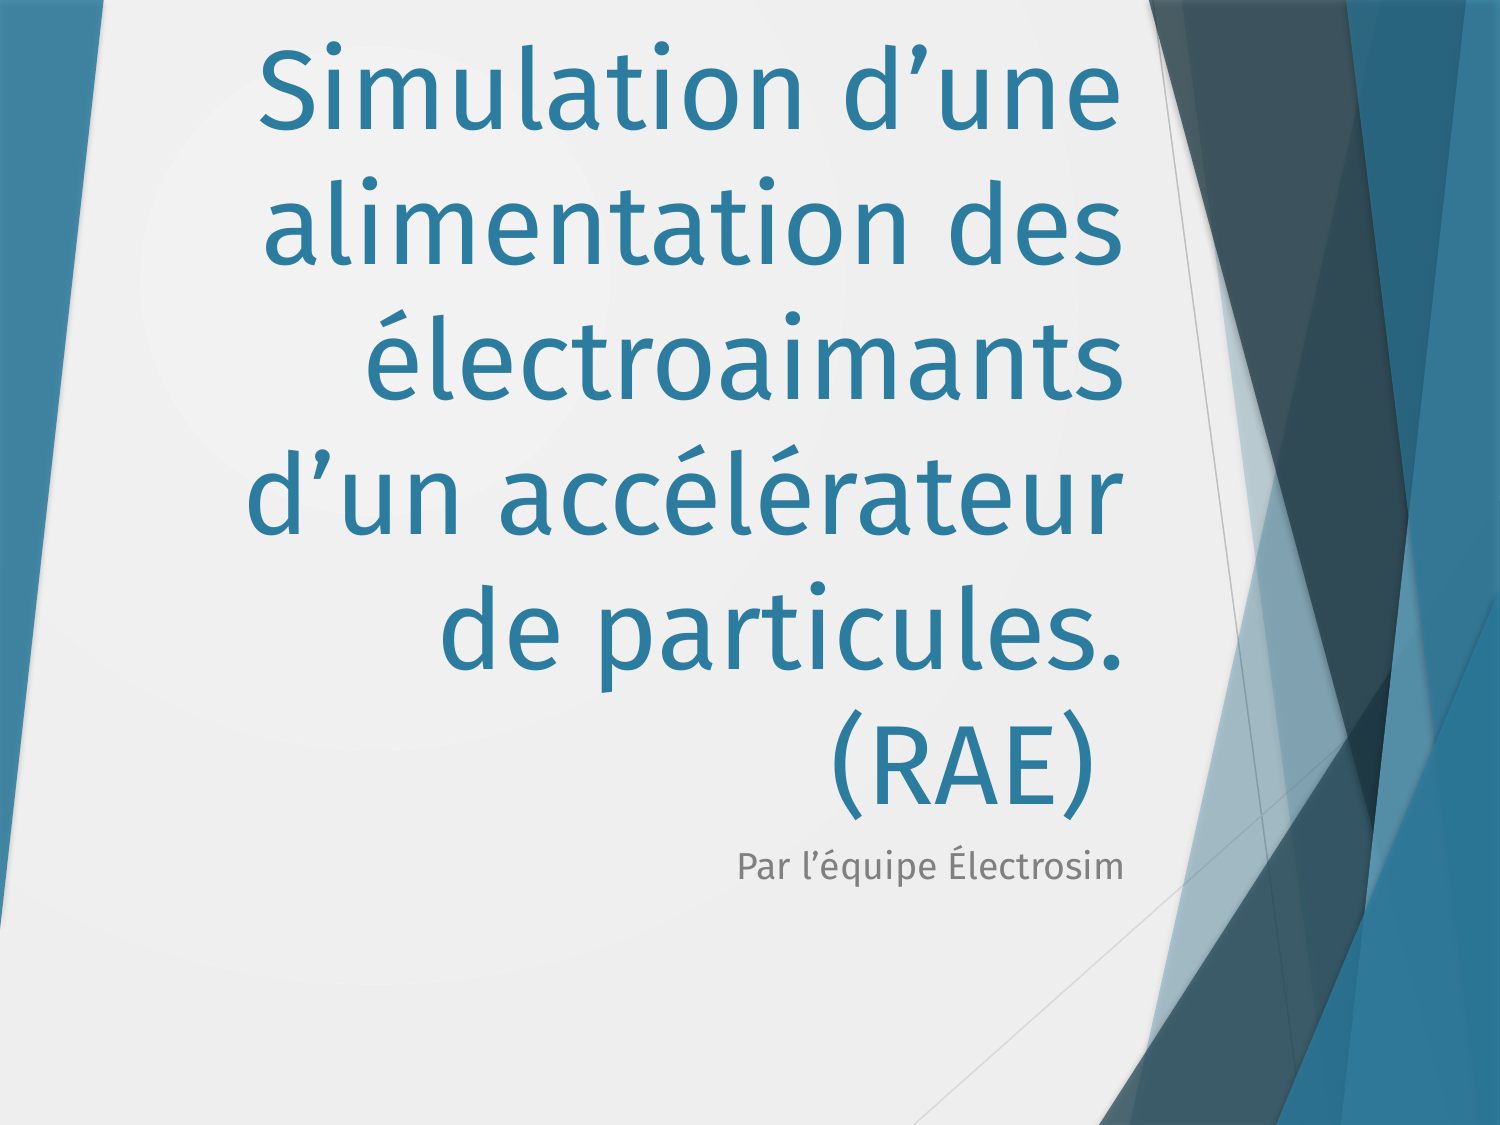

# Simulation d’une alimentation des électroaimants d’un accélérateur de particules. (RAE)
Par l’équipe Électrosim